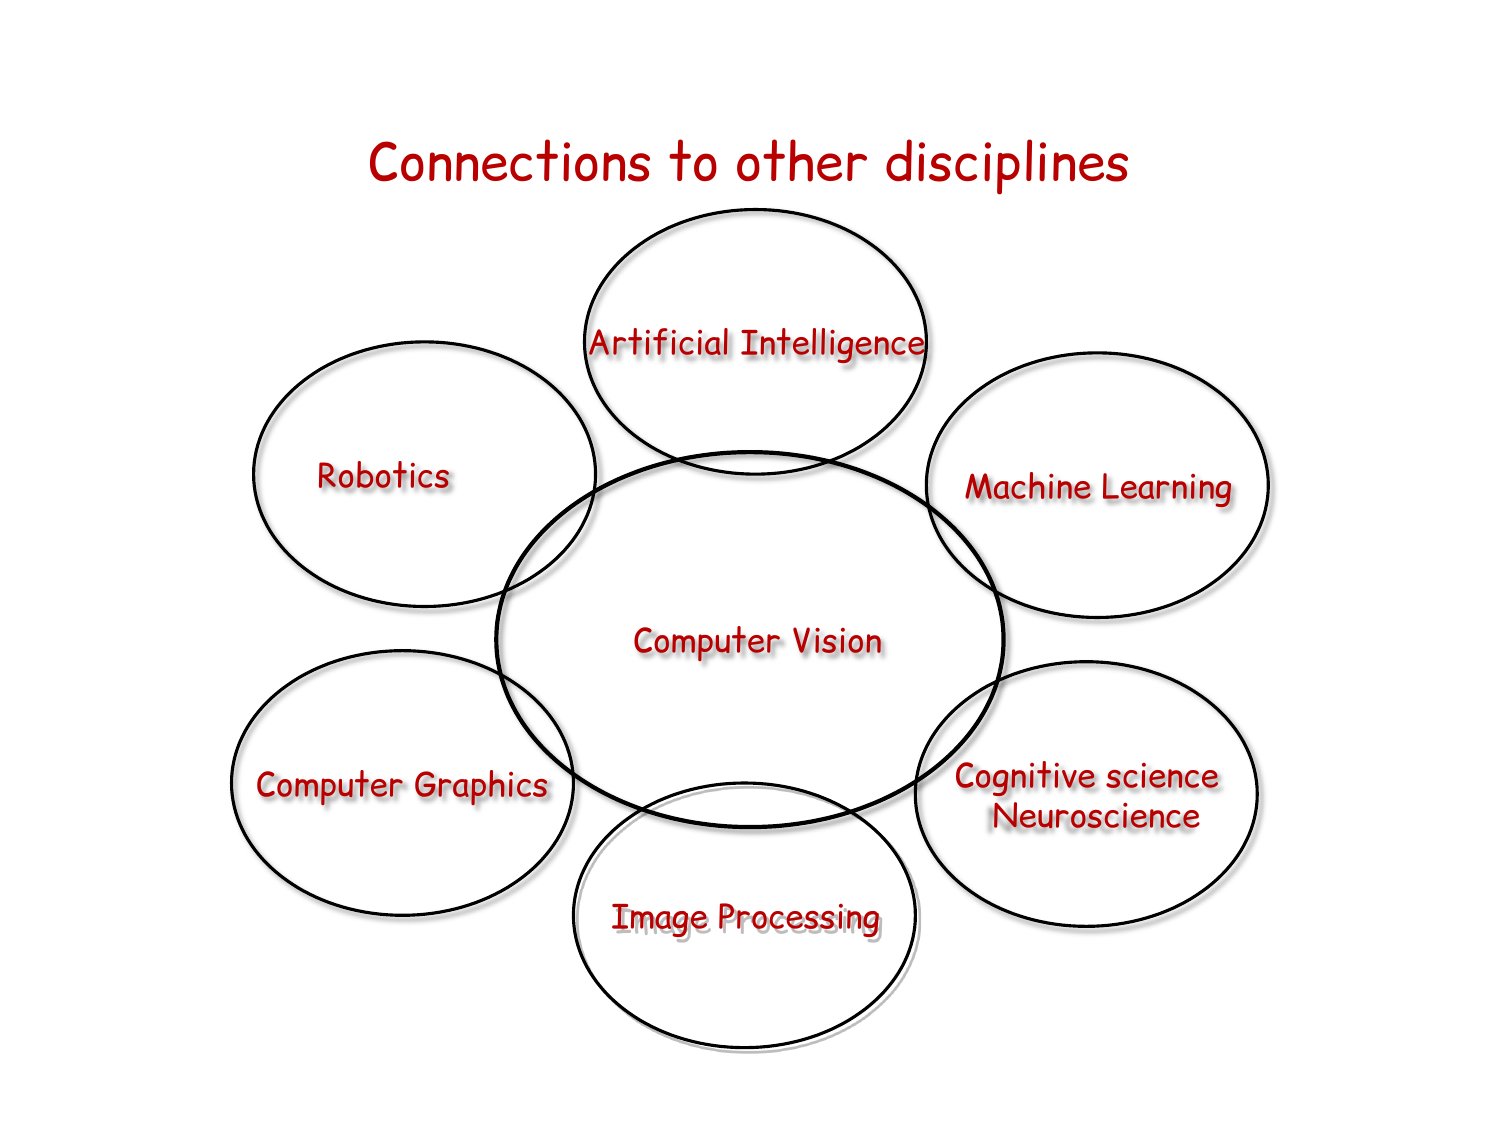

# Connections to other disciplines

Artificial Intelligence

Robotics

Machine Learning

Computer Vision

Cognitive science  Neuroscience

Computer Graphics

Image Processing